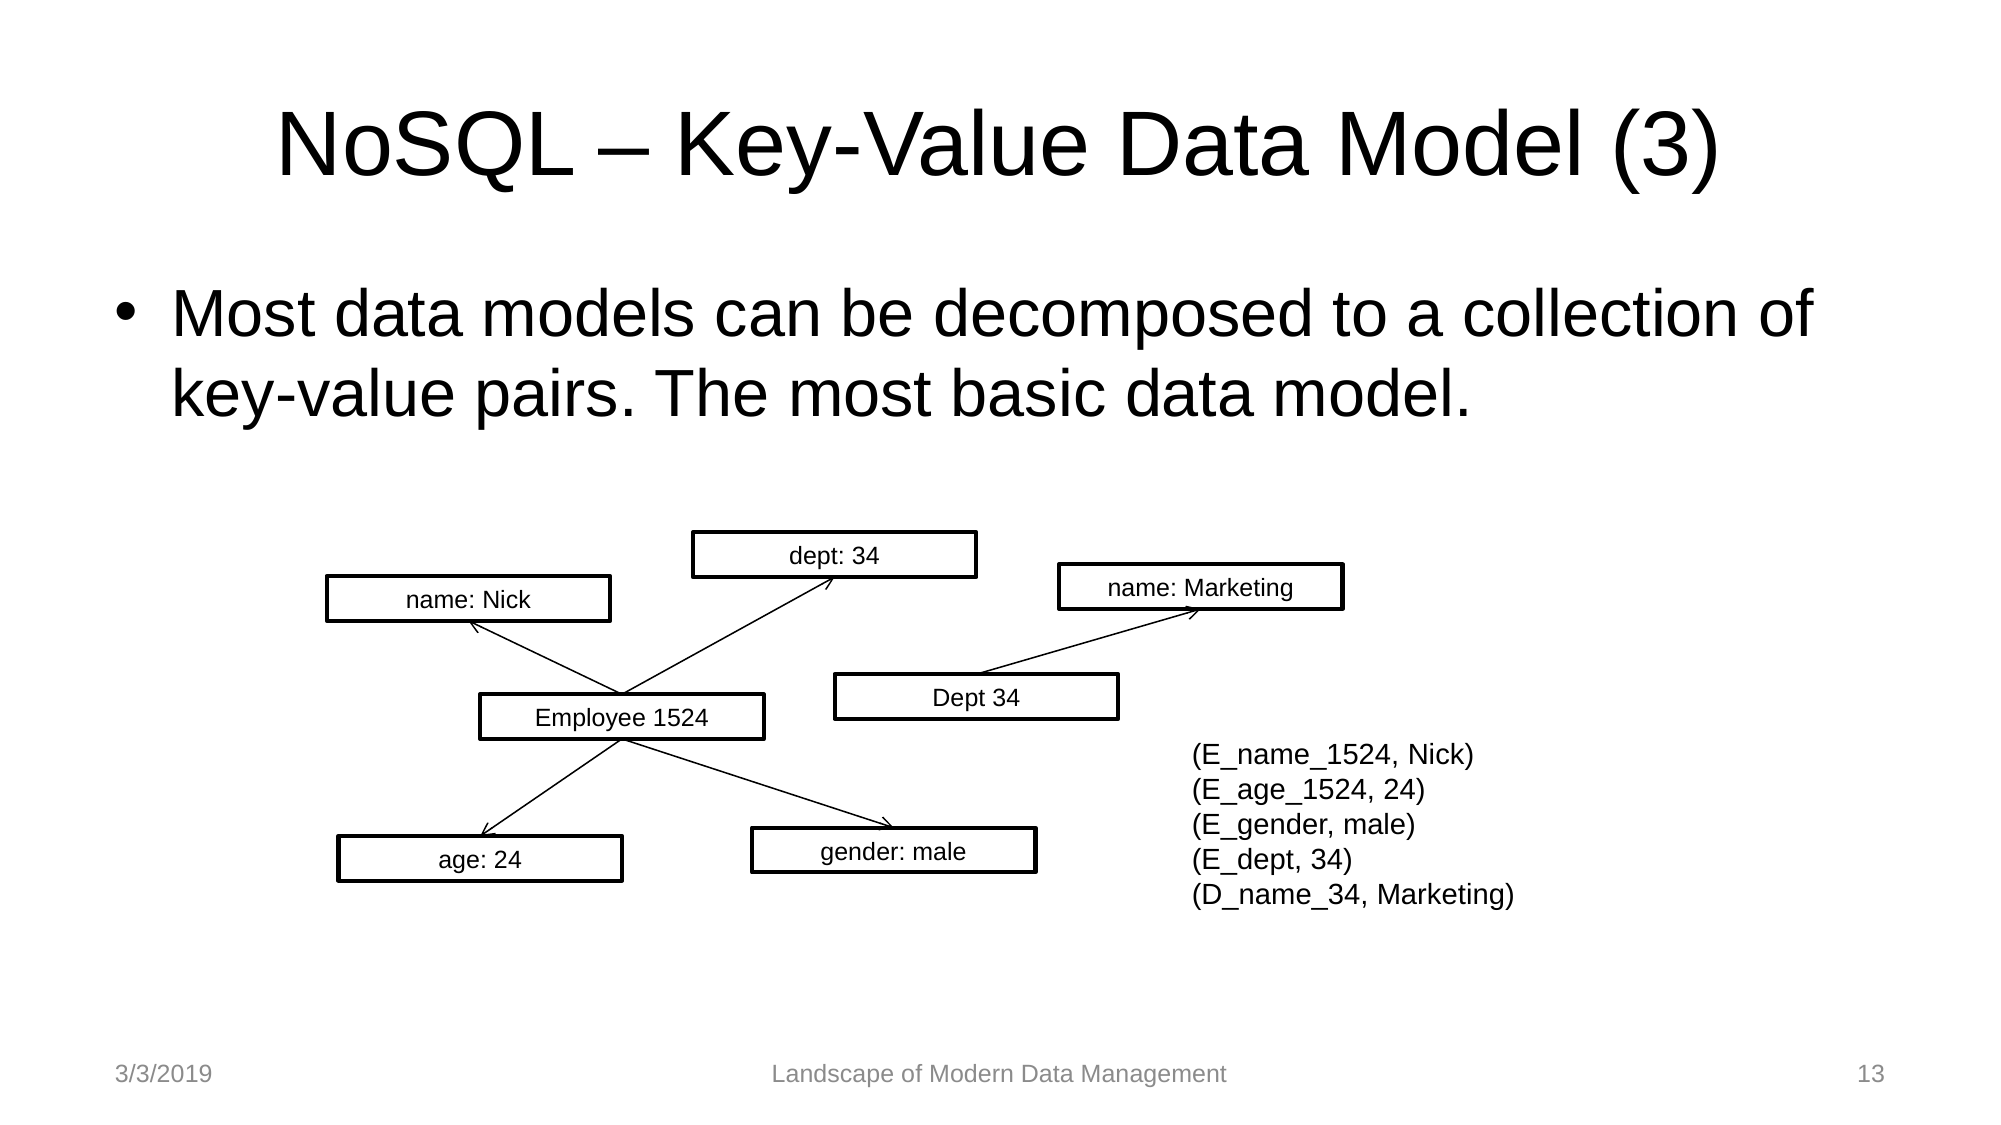

# NoSQL – Key-Value Data Model (3)
Most data models can be decomposed to a collection of key-value pairs. The most basic data model.
dept: 34
name: Marketing
name: Nick
Dept 34
Employee 1524
(E_name_1524, Nick)
(E_age_1524, 24)
(E_gender, male)
(E_dept, 34)
(D_name_34, Marketing)
gender: male
age: 24
3/3/2019
Landscape of Modern Data Management
13